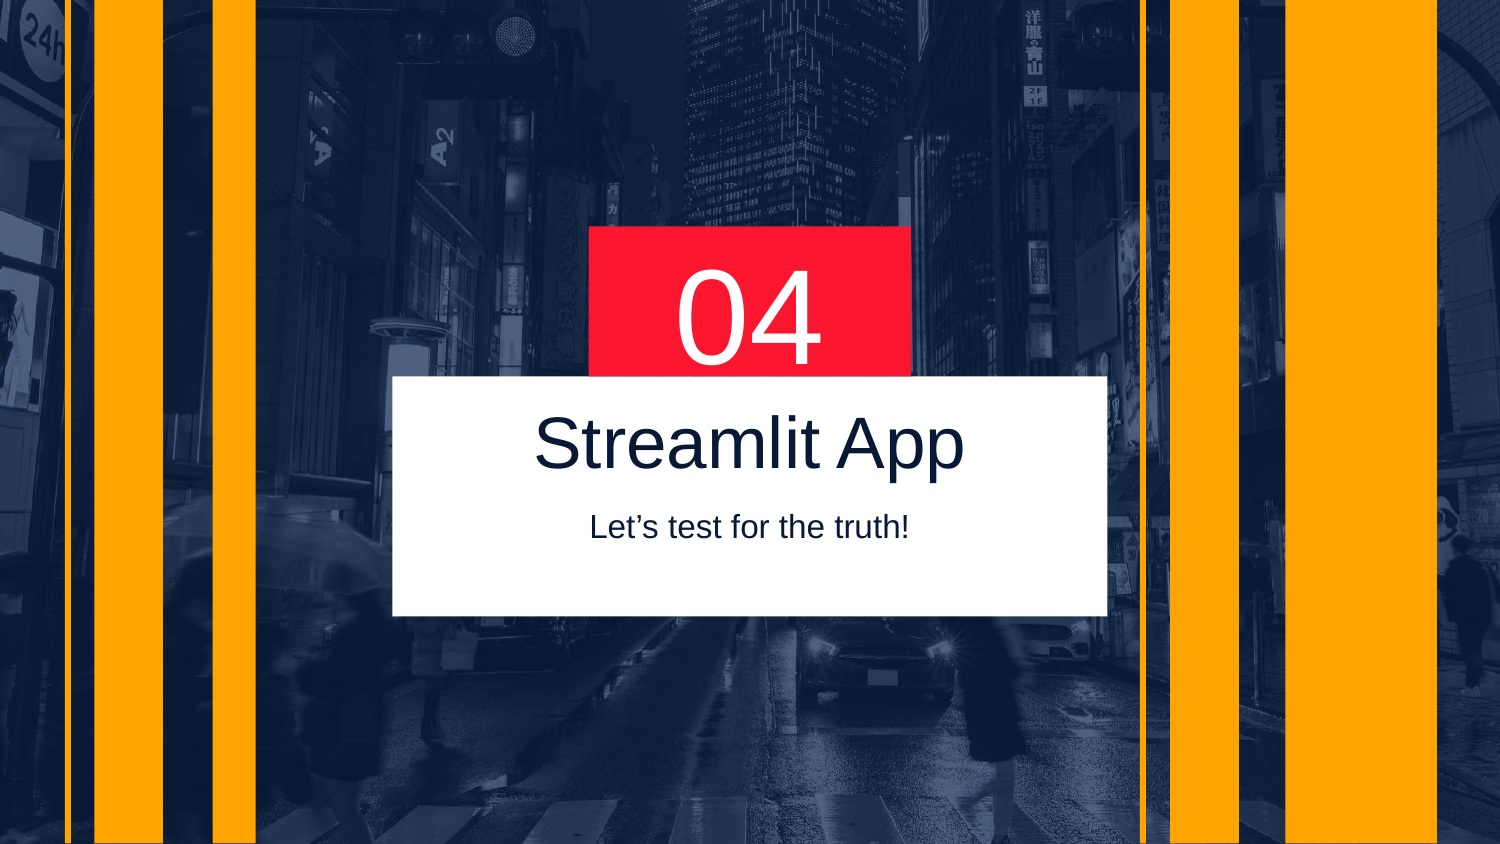

04

# Streamlit App
Let’s test for the truth!